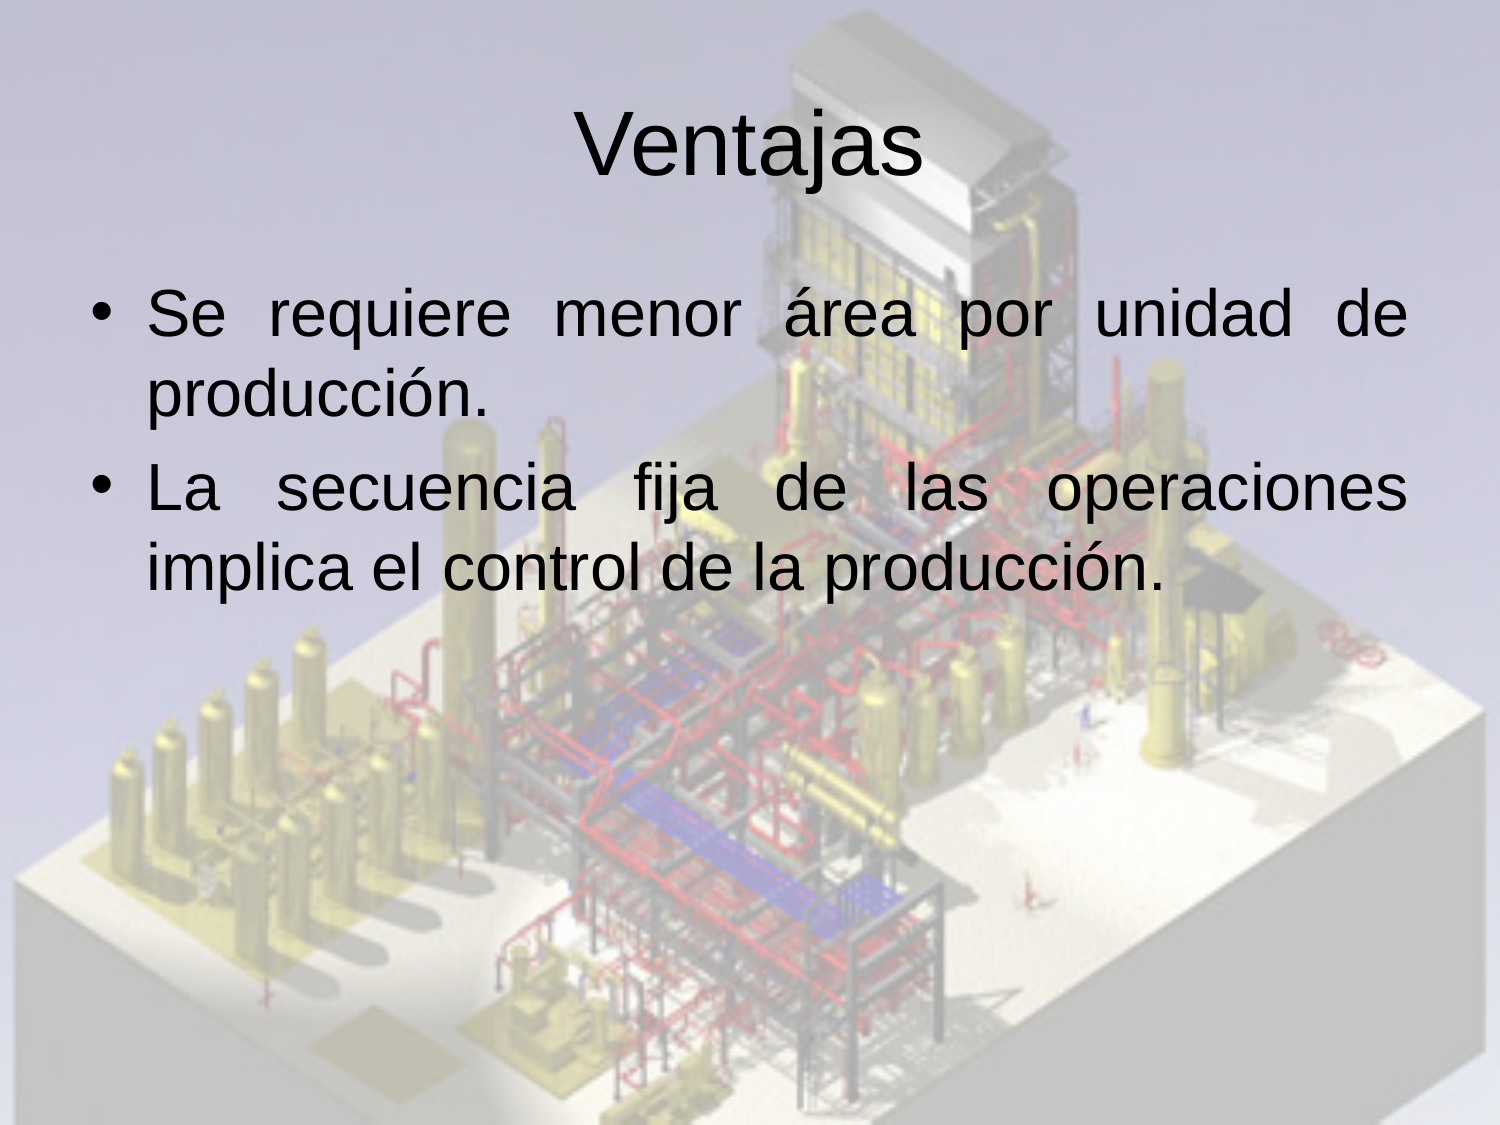

# Ventajas
Se requiere menor área por unidad de producción.
La secuencia fija de las operaciones implica el control de la producción.